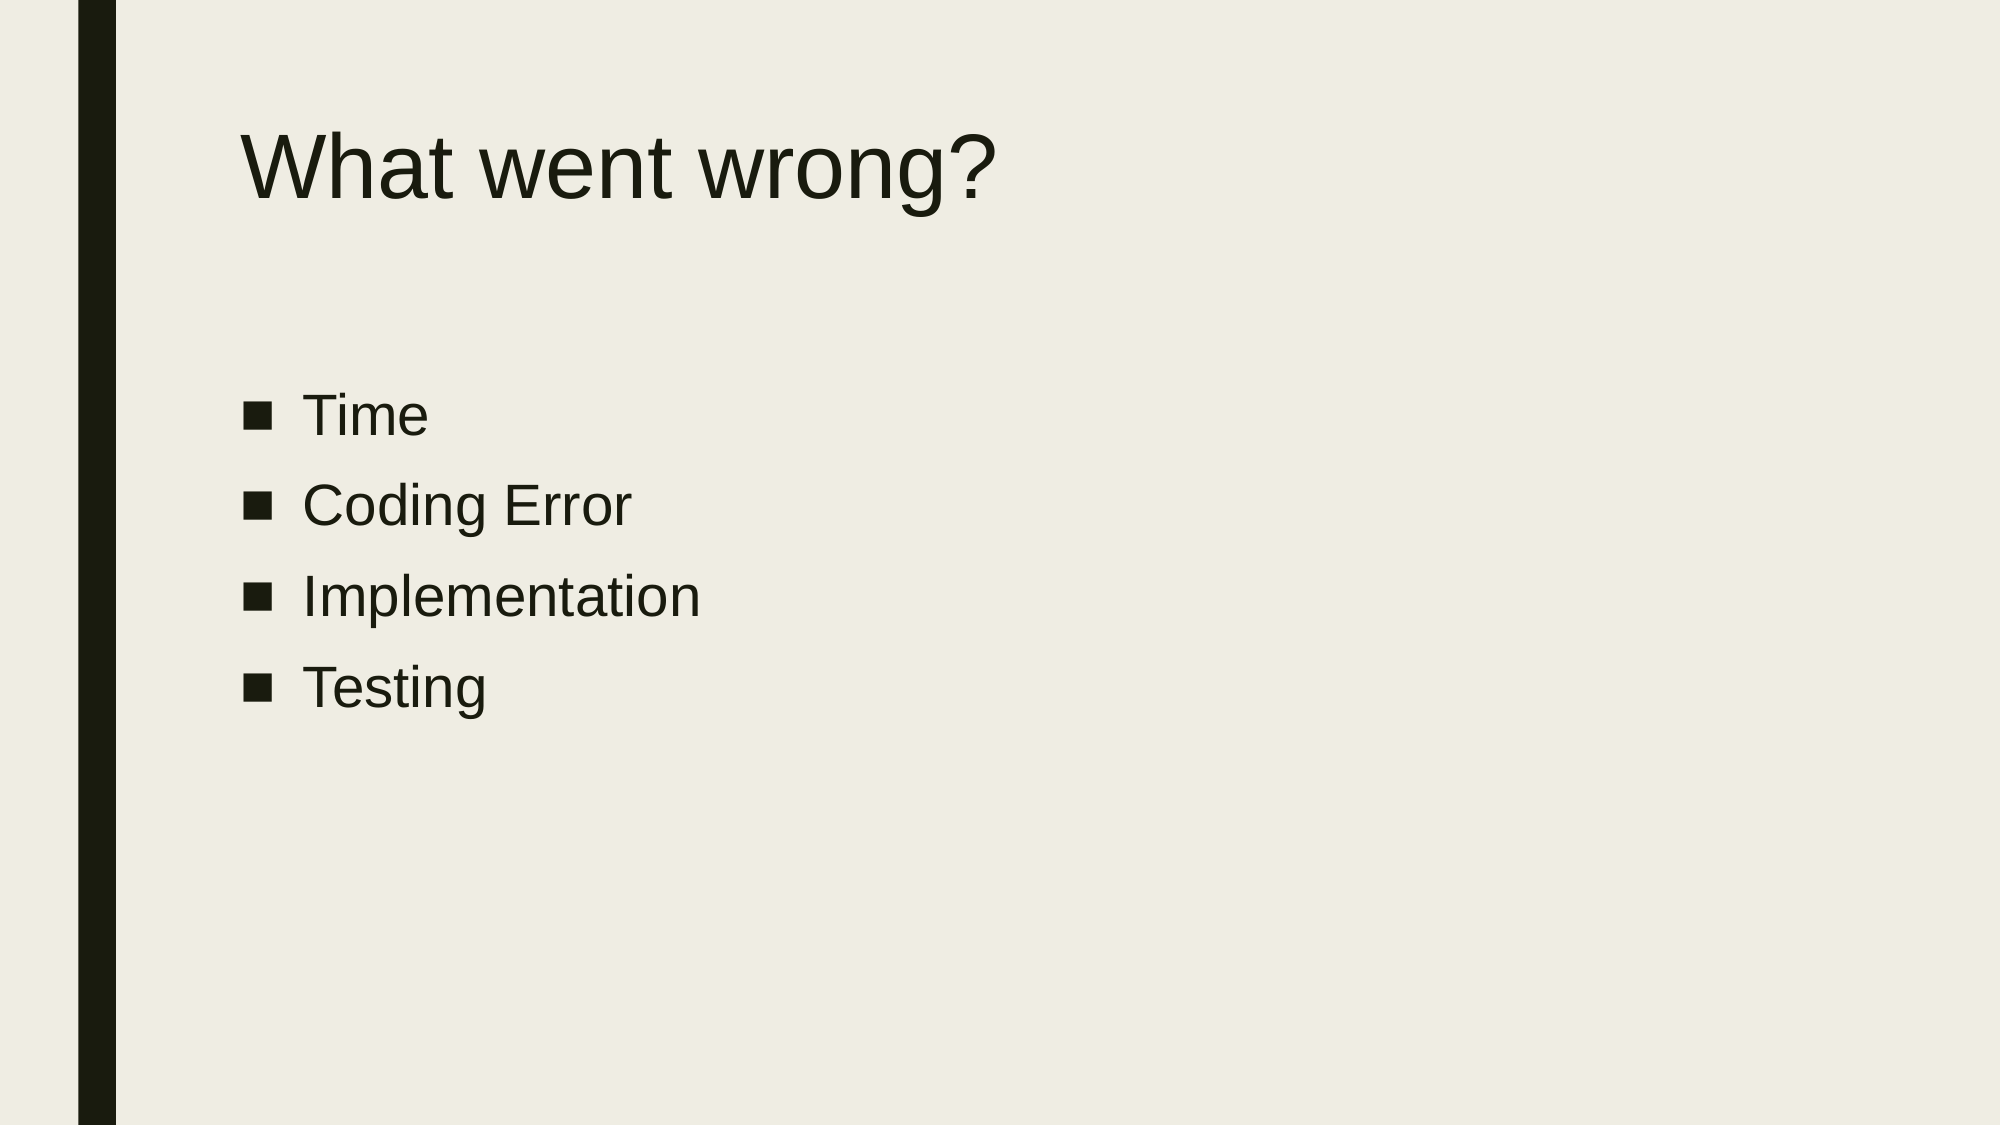

# What went wrong?
Time
Coding Error
Implementation
Testing